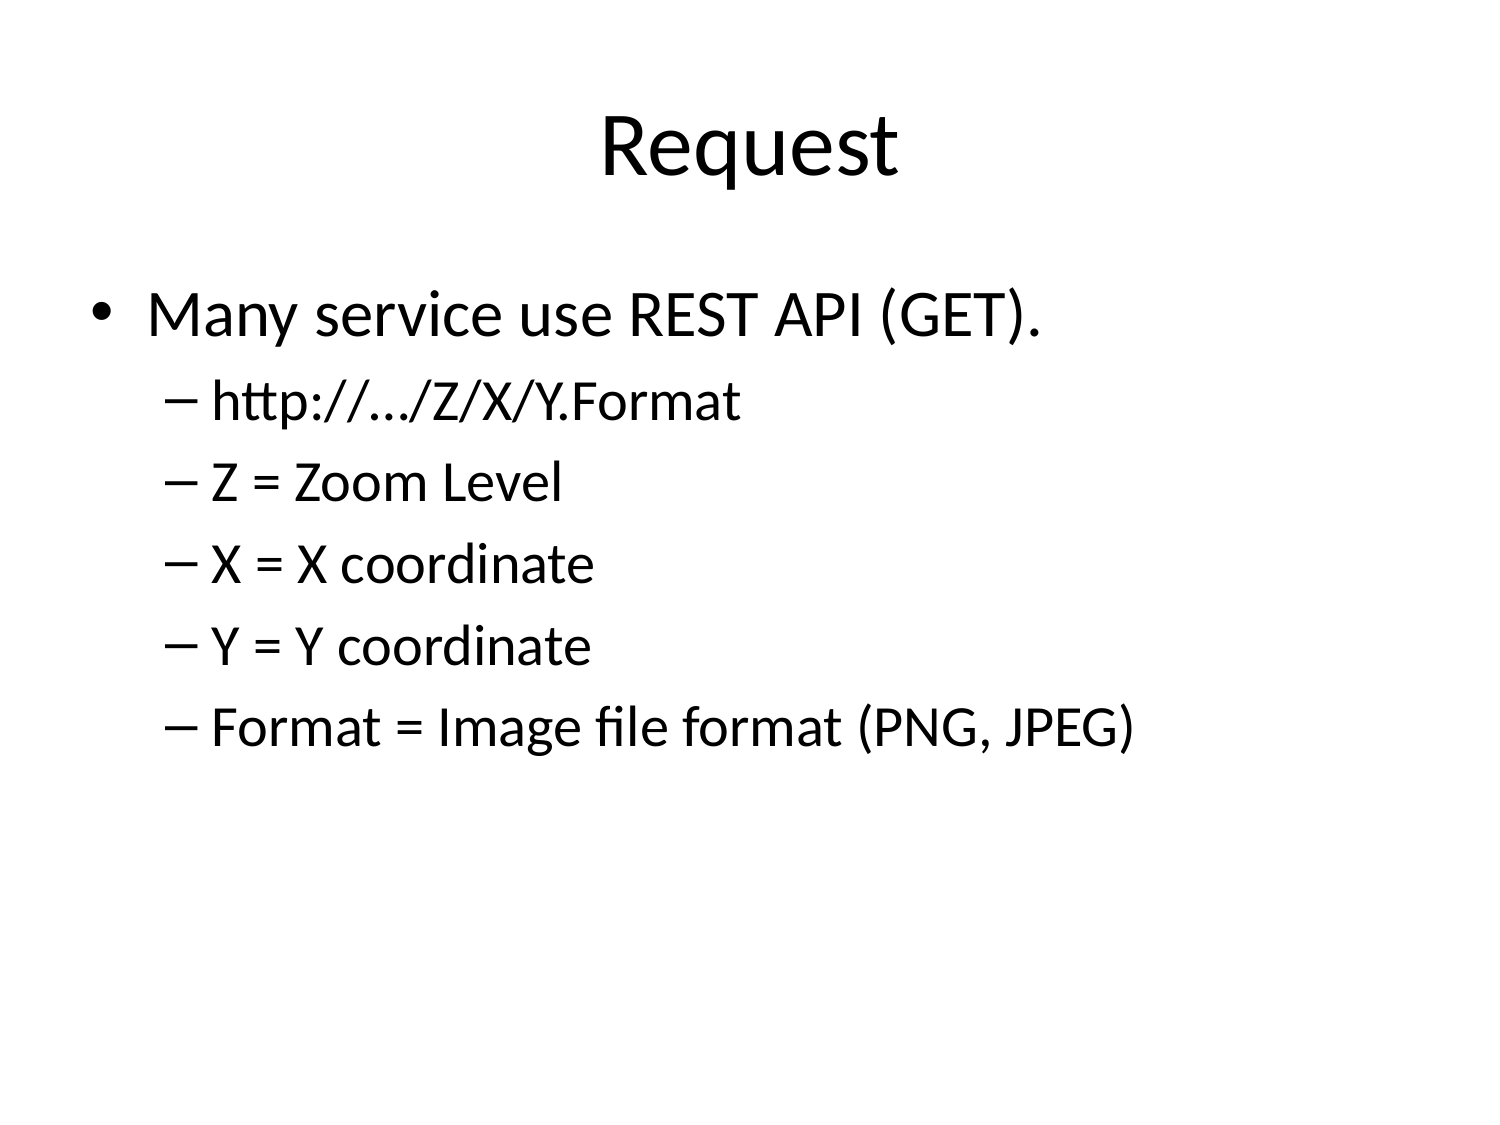

# Request
Many service use REST API (GET).
http://…/Z/X/Y.Format
Z = Zoom Level
X = X coordinate
Y = Y coordinate
Format = Image file format (PNG, JPEG)